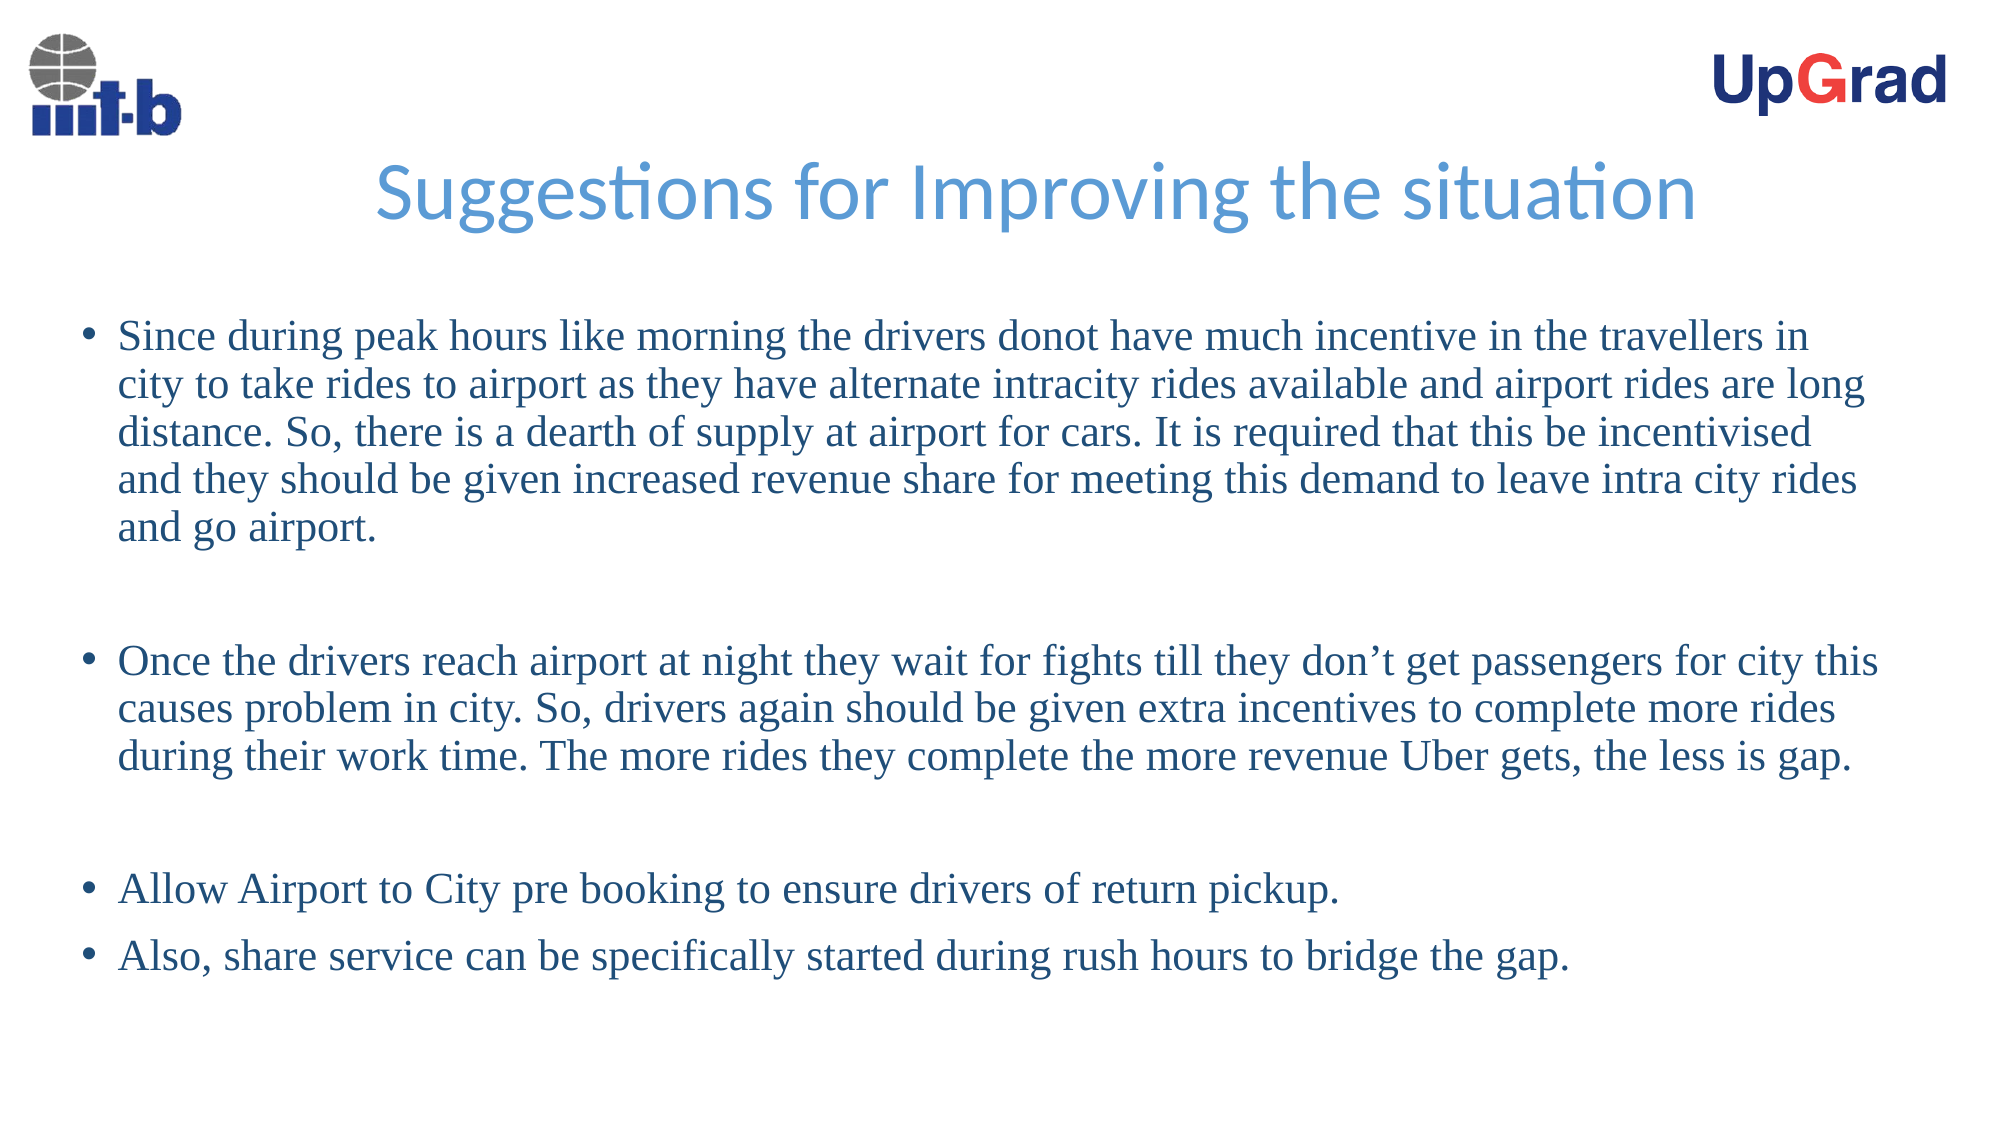

Suggestions for Improving the situation
#
Since during peak hours like morning the drivers donot have much incentive in the travellers in city to take rides to airport as they have alternate intracity rides available and airport rides are long distance. So, there is a dearth of supply at airport for cars. It is required that this be incentivised and they should be given increased revenue share for meeting this demand to leave intra city rides and go airport.

Once the drivers reach airport at night they wait for fights till they don’t get passengers for city this causes problem in city. So, drivers again should be given extra incentives to complete more rides during their work time. The more rides they complete the more revenue Uber gets, the less is gap.

Allow Airport to City pre booking to ensure drivers of return pickup.
Also, share service can be specifically started during rush hours to bridge the gap.